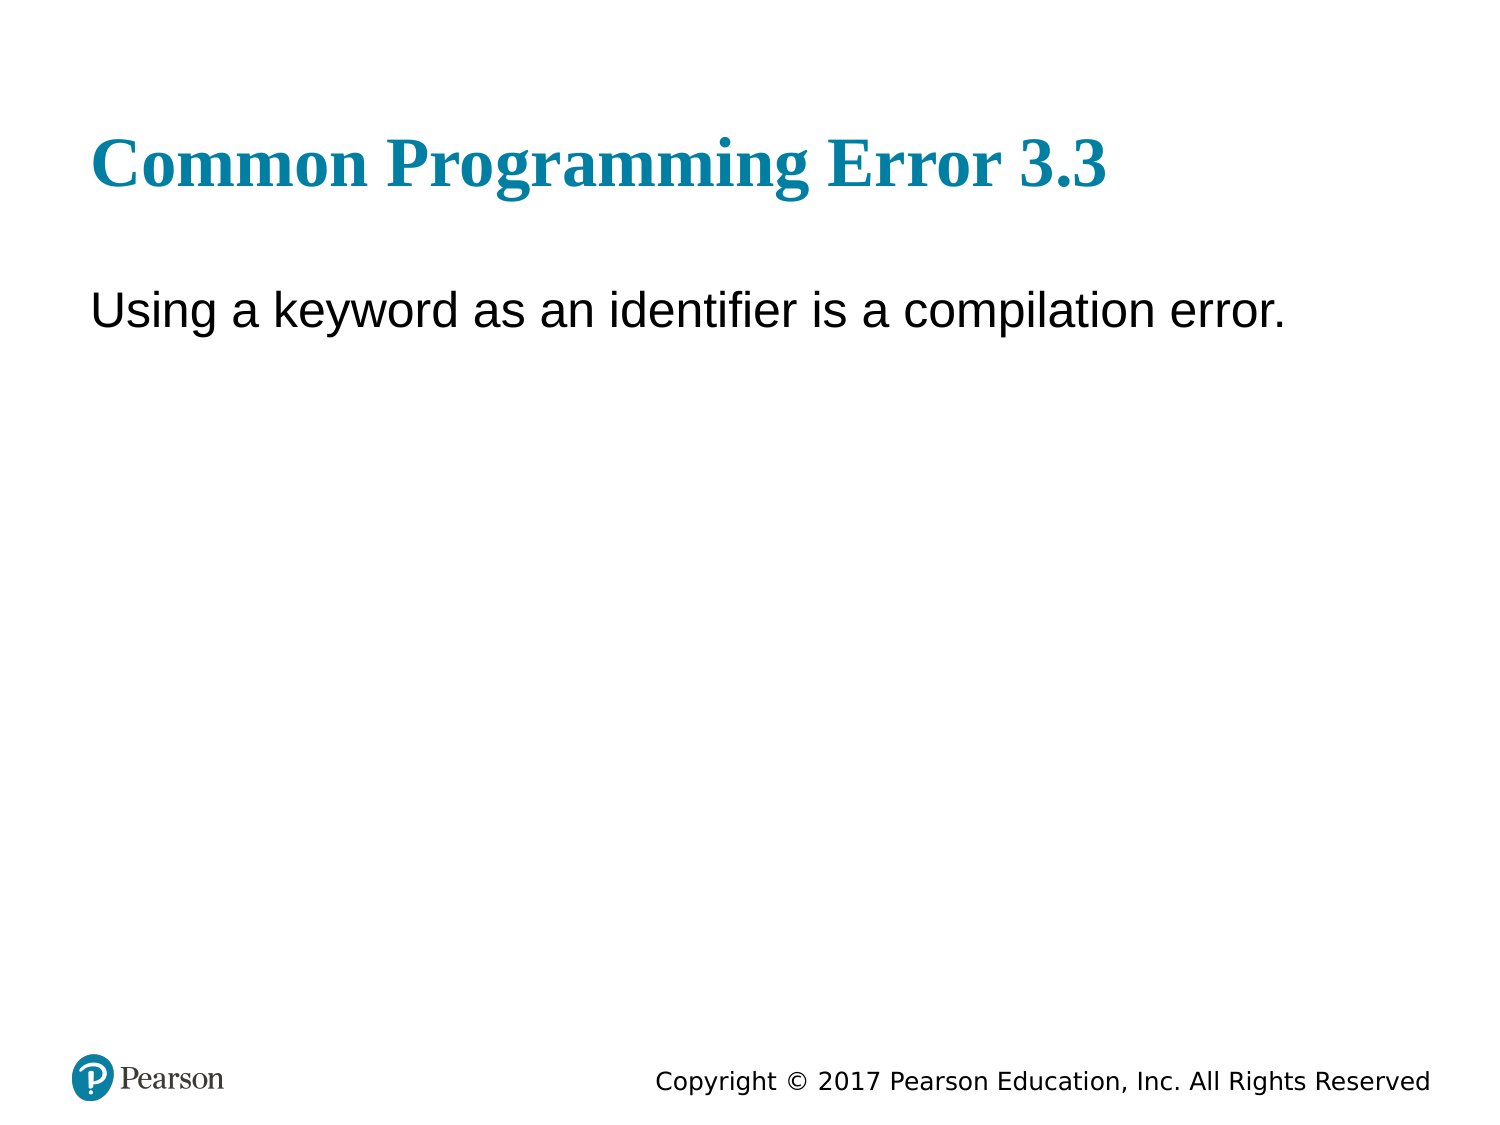

# Common Programming Error 3.3
Using a keyword as an identifier is a compilation error.